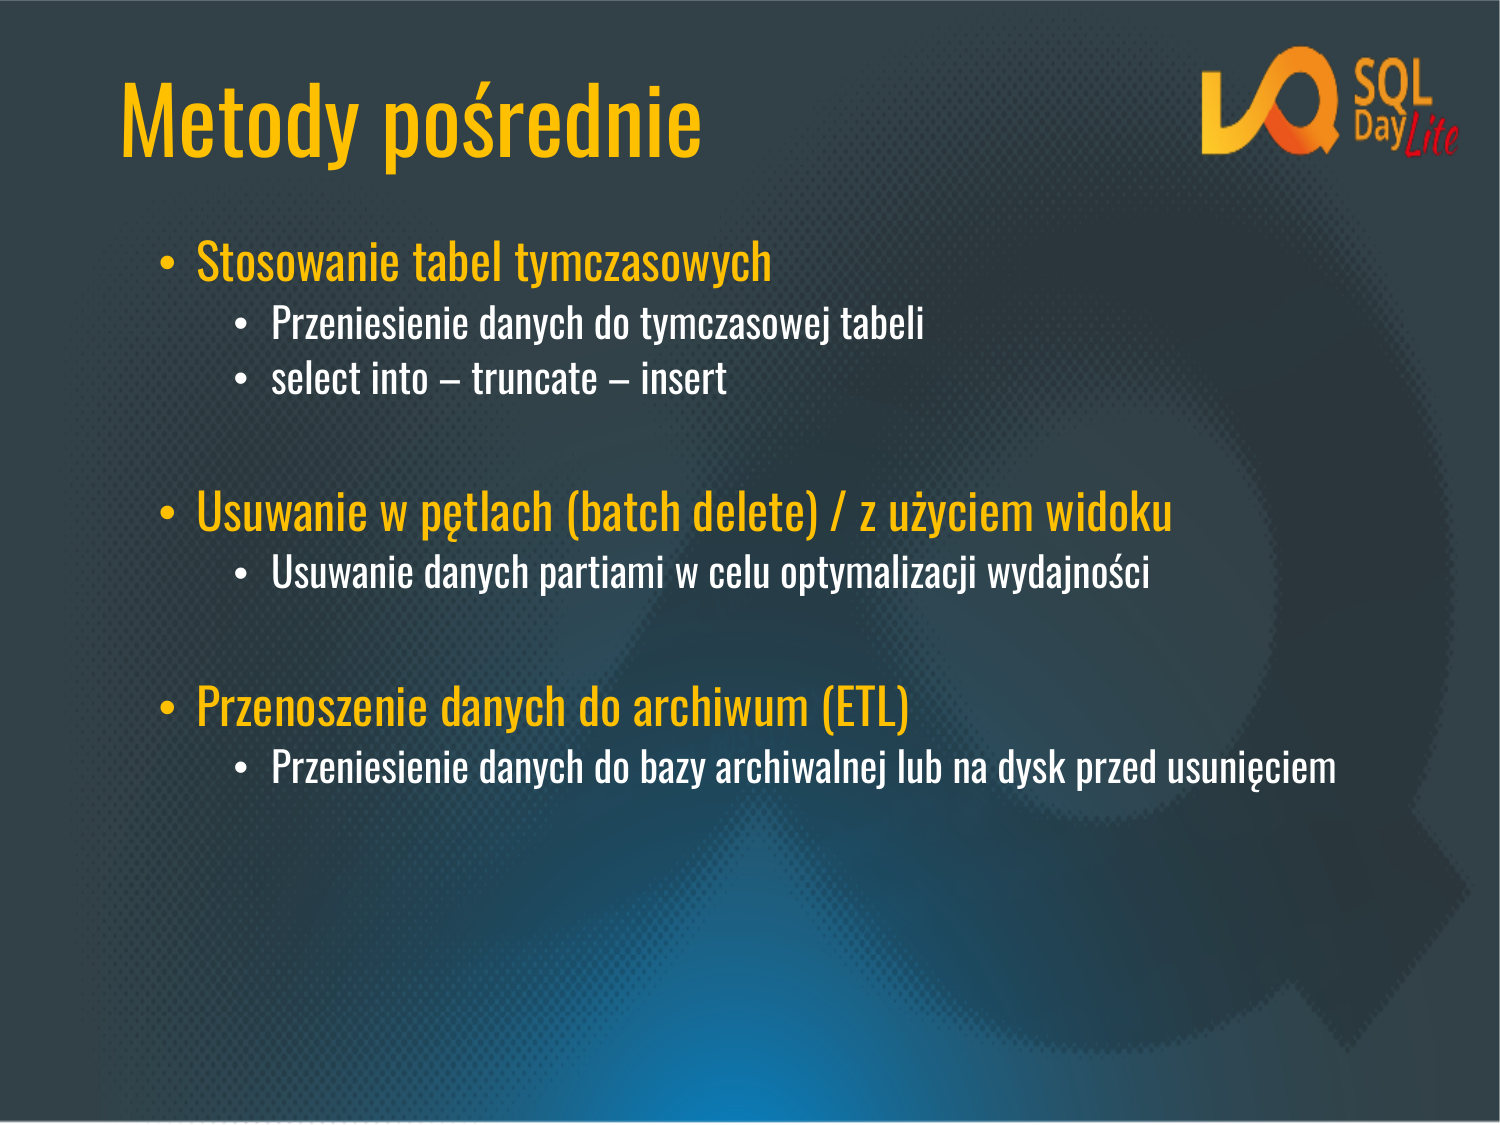

# Metody pośrednie
Stosowanie tabel tymczasowych
Przeniesienie danych do tymczasowej tabeli
select into – truncate – insert

Usuwanie w pętlach (batch delete) / z użyciem widoku
Usuwanie danych partiami w celu optymalizacji wydajności

Przenoszenie danych do archiwum (ETL)
Przeniesienie danych do bazy archiwalnej lub na dysk przed usunięciem